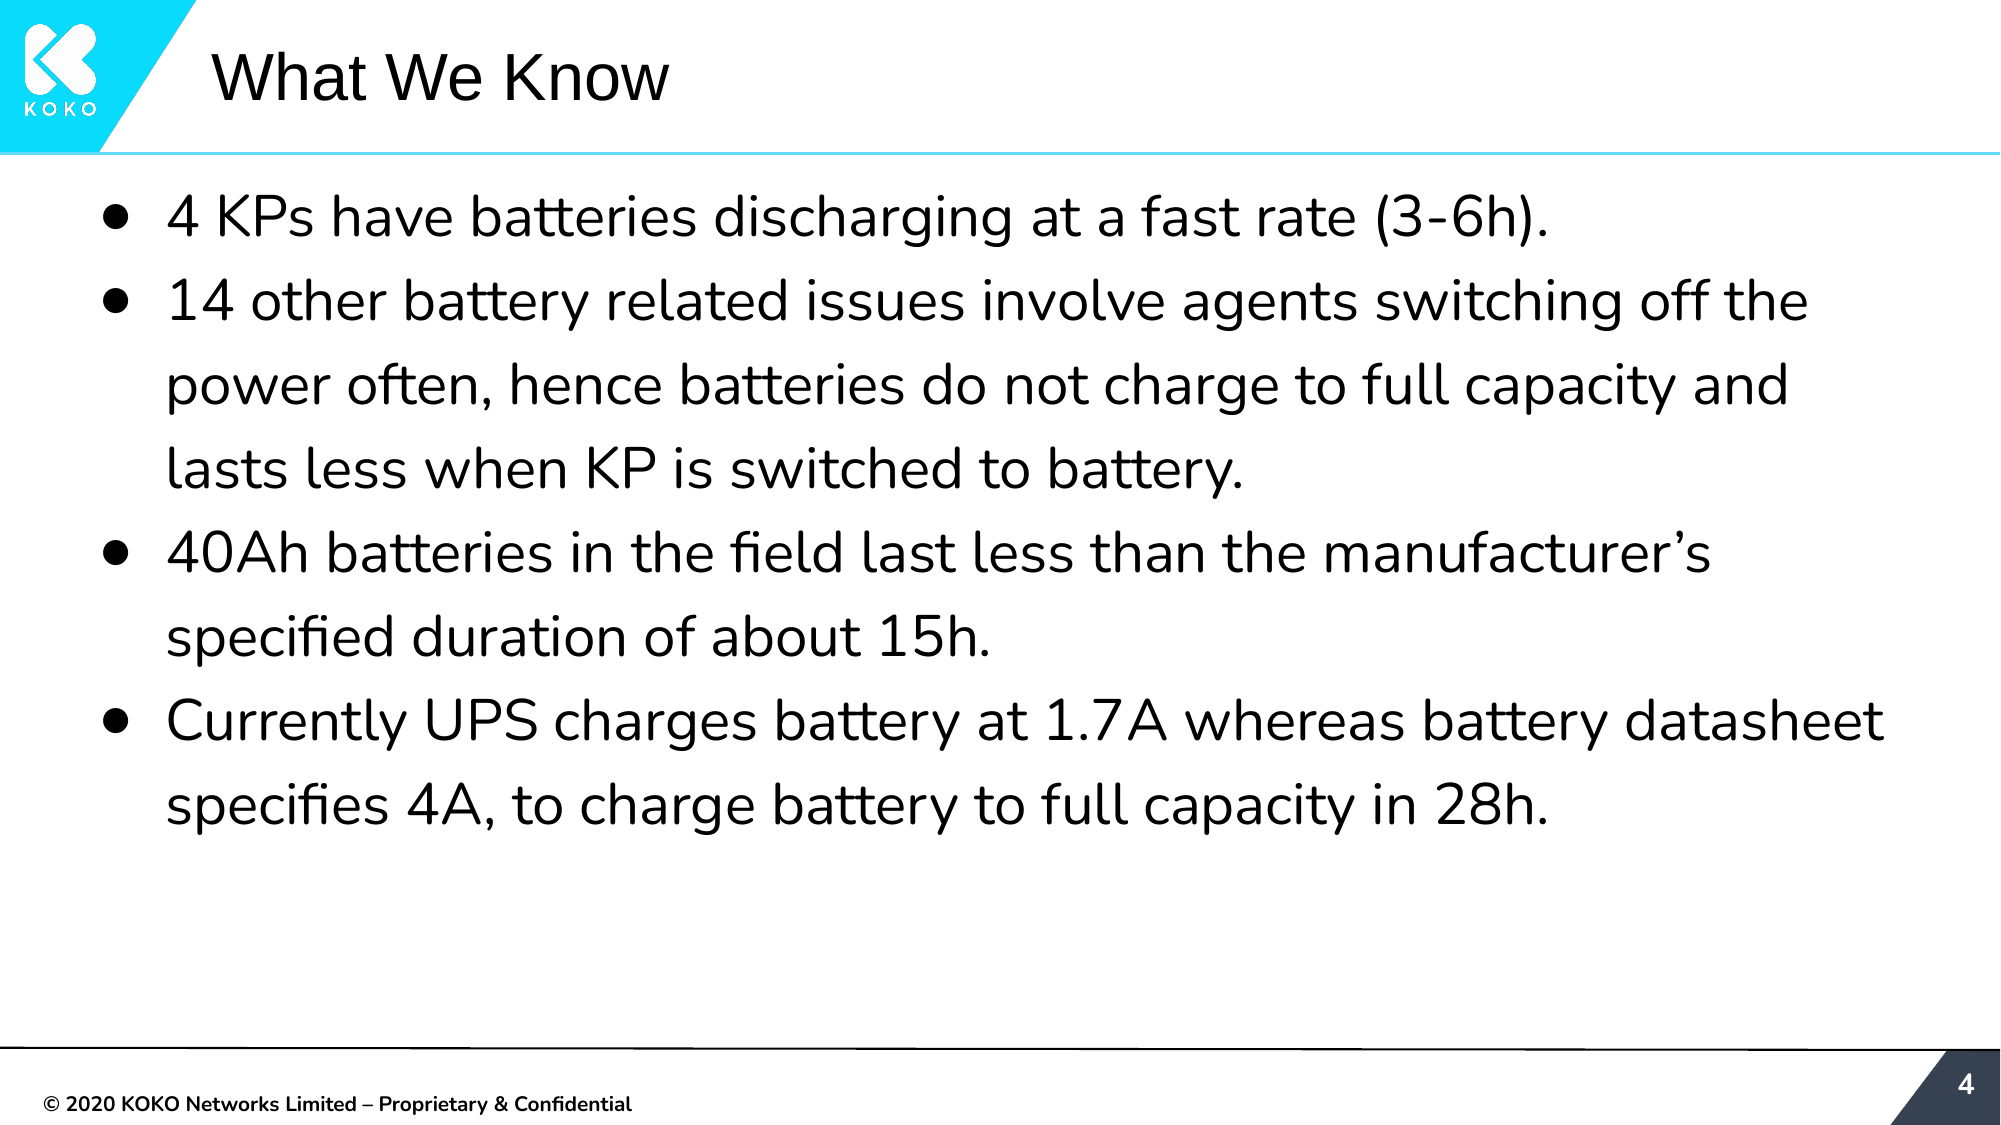

# What We Know
4 KPs have batteries discharging at a fast rate (3-6h).
14 other battery related issues involve agents switching off the power often, hence batteries do not charge to full capacity and lasts less when KP is switched to battery.
40Ah batteries in the field last less than the manufacturer’s specified duration of about 15h.
Currently UPS charges battery at 1.7A whereas battery datasheet specifies 4A, to charge battery to full capacity in 28h.
4